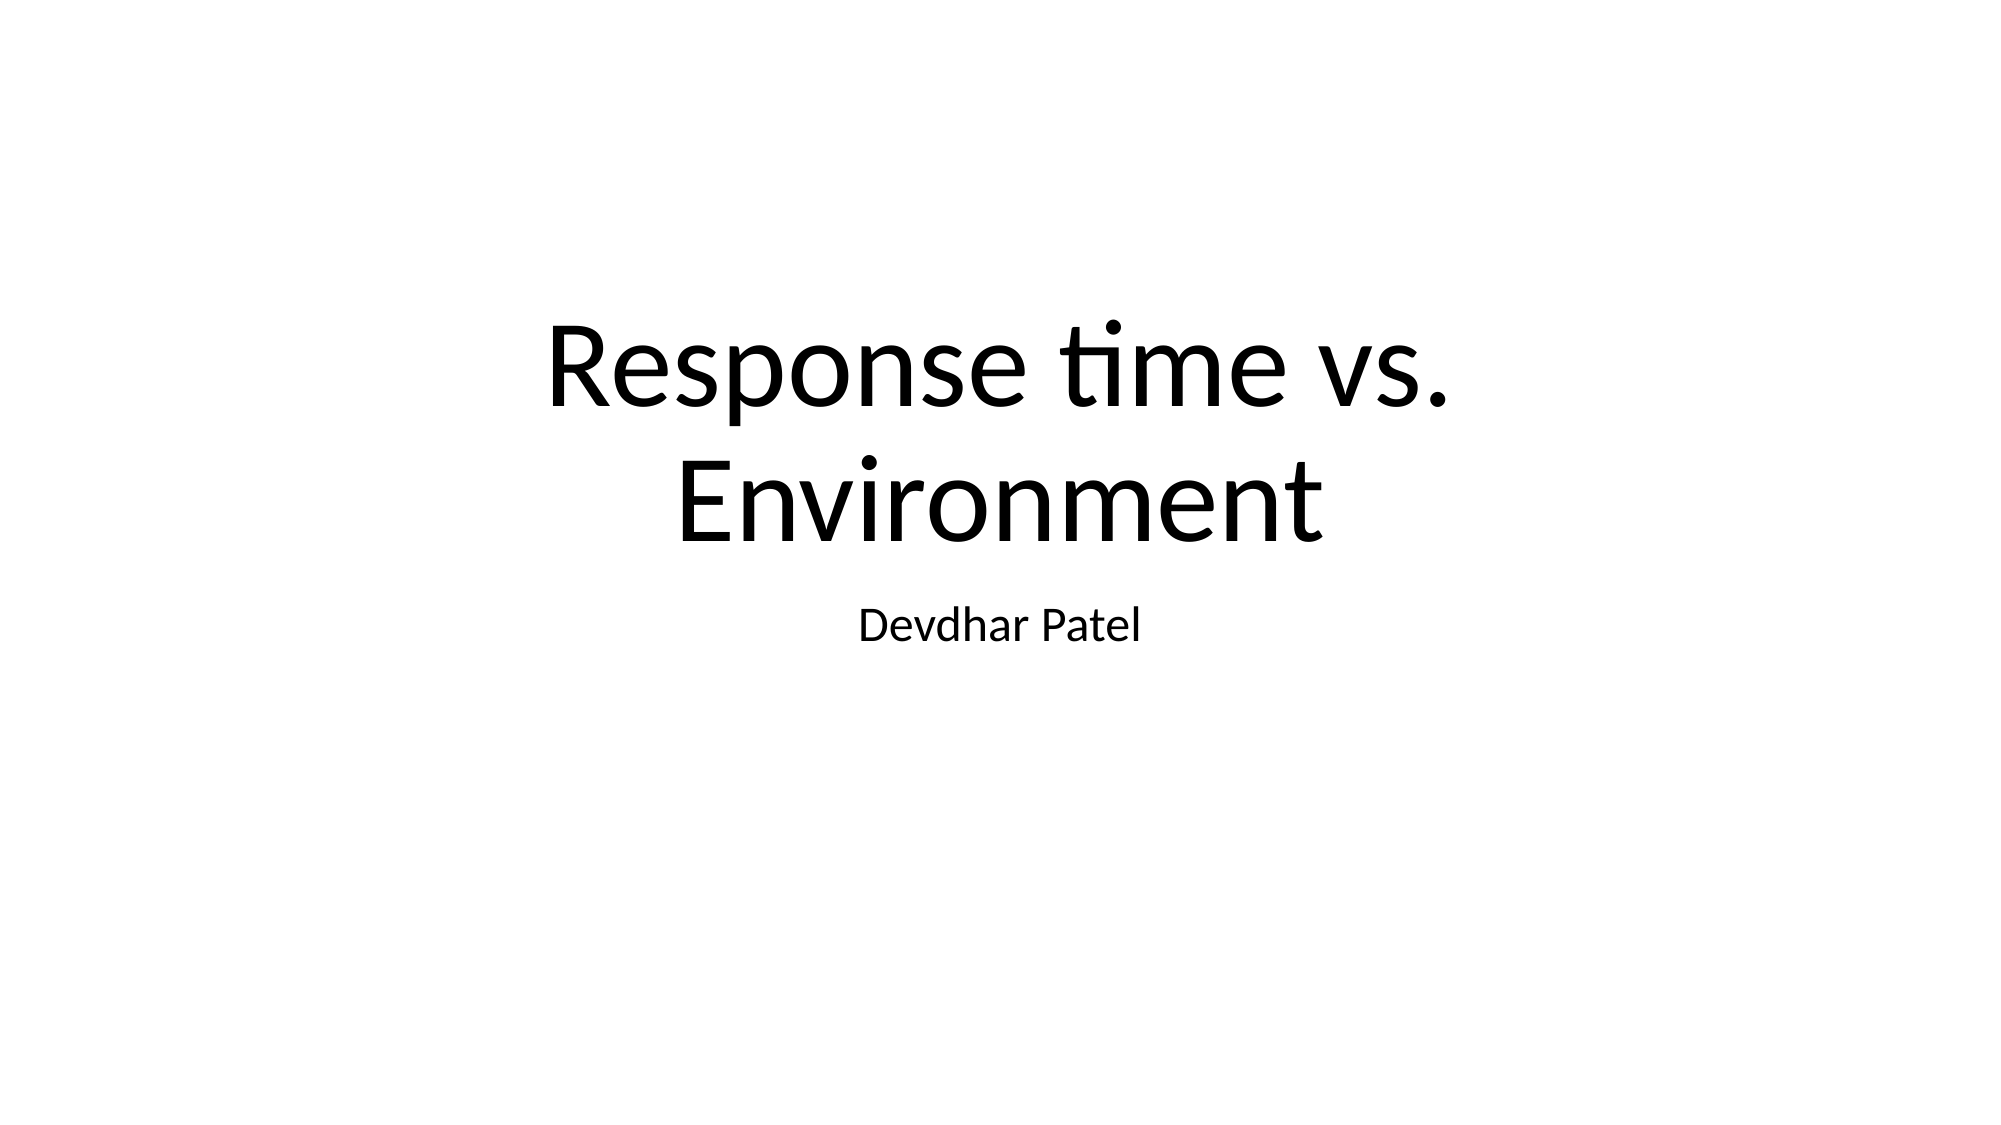

# Response time vs. Environment
Devdhar Patel